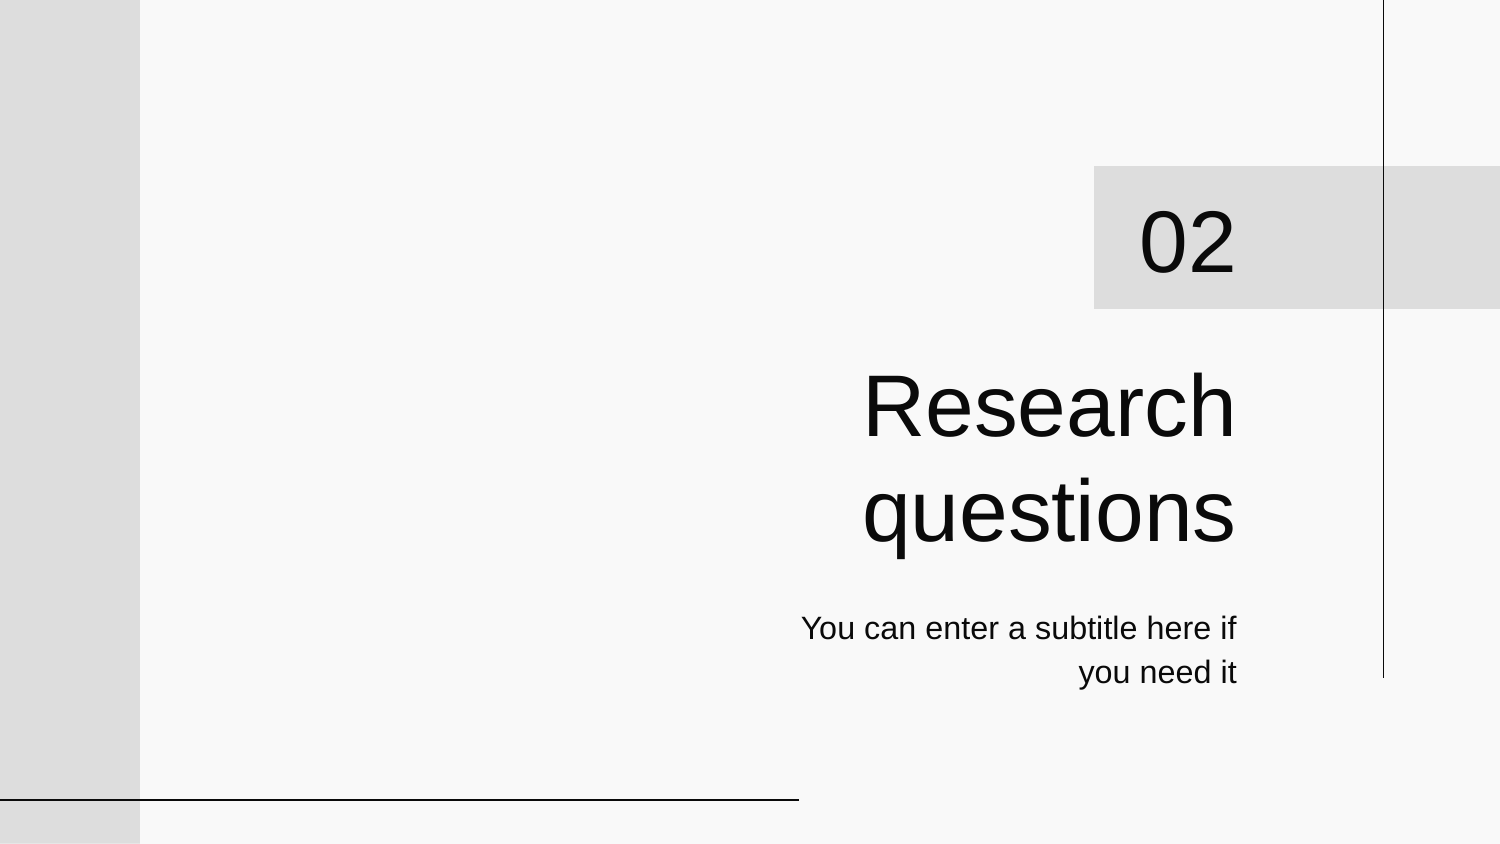

02
# Research questions
You can enter a subtitle here if you need it